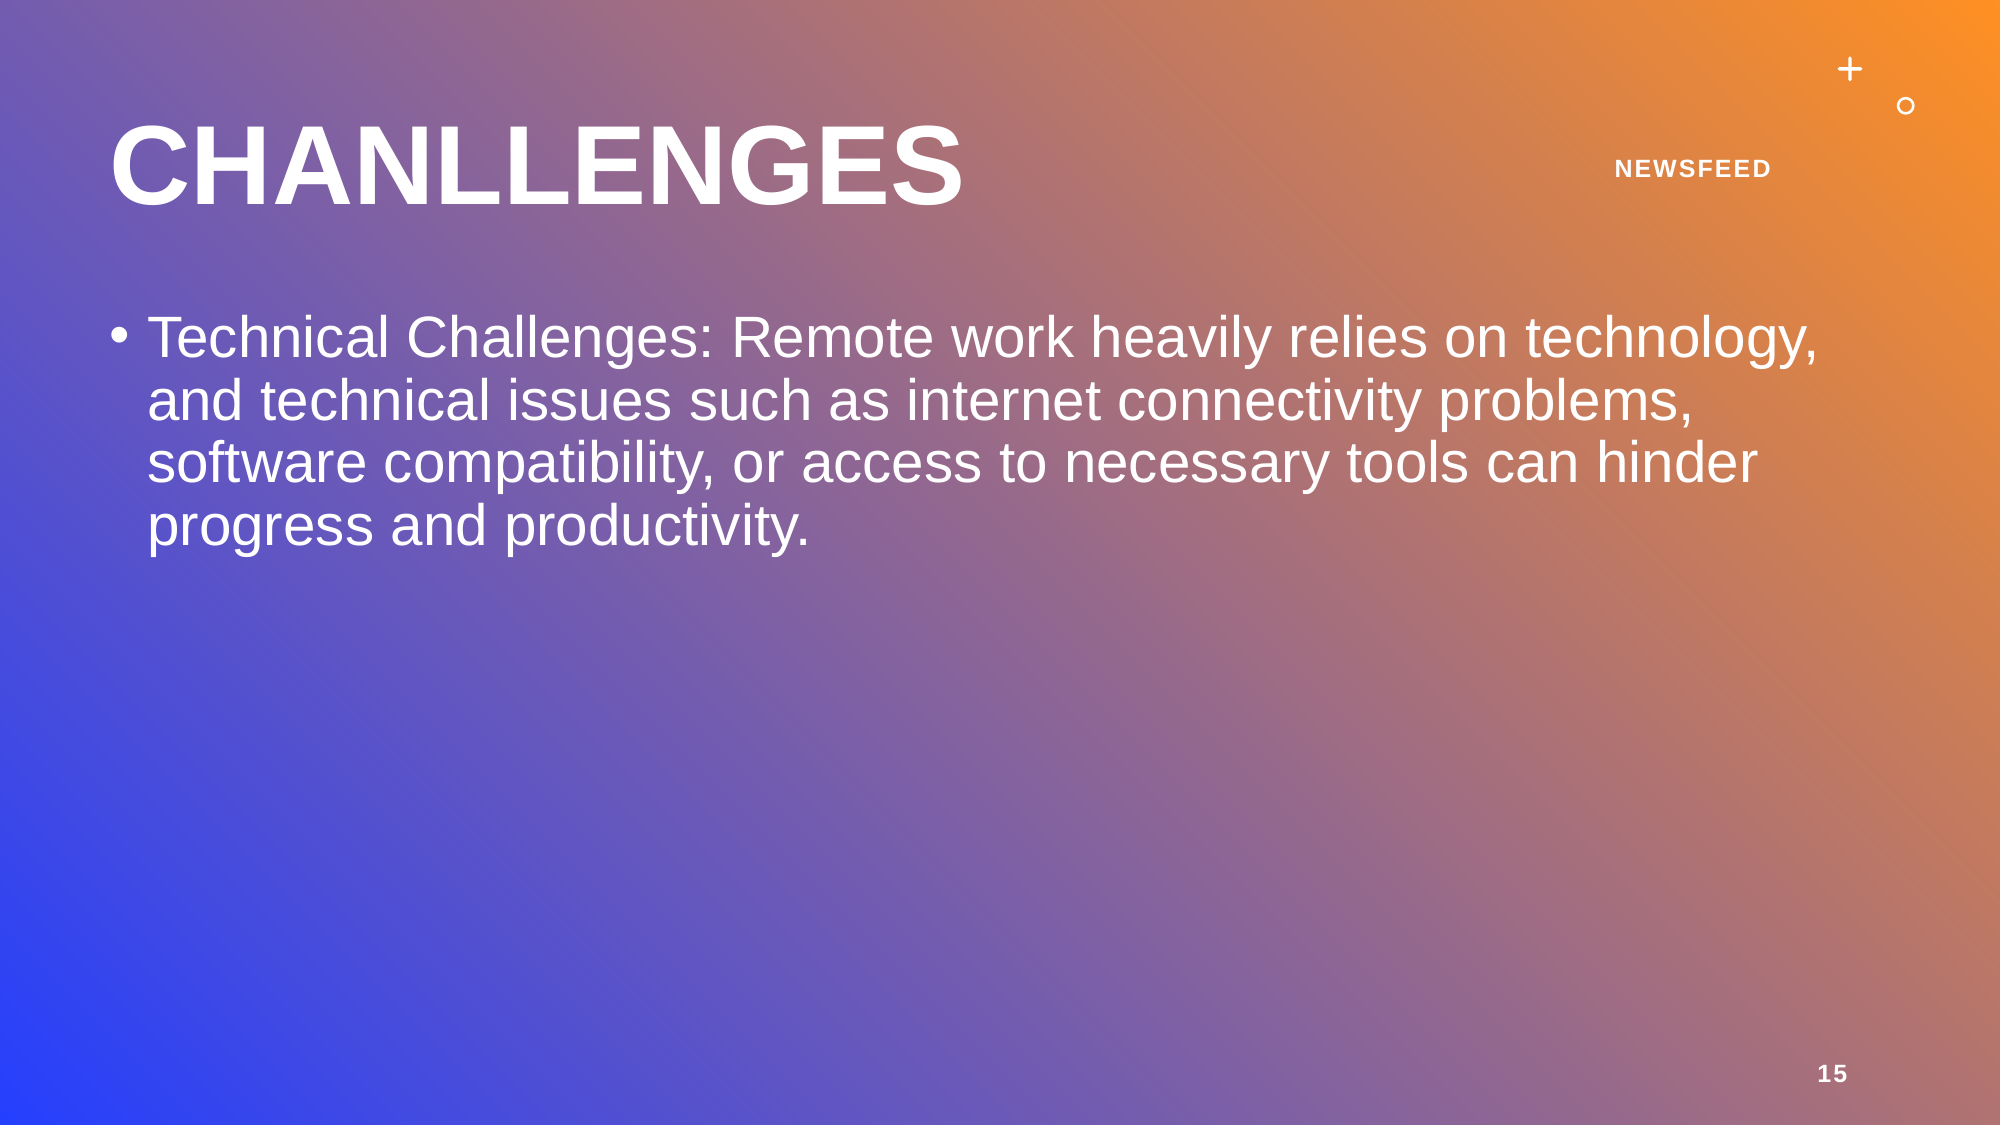

# chanllenges
NEWSFEED
Technical Challenges: Remote work heavily relies on technology, and technical issues such as internet connectivity problems, software compatibility, or access to necessary tools can hinder progress and productivity.
15